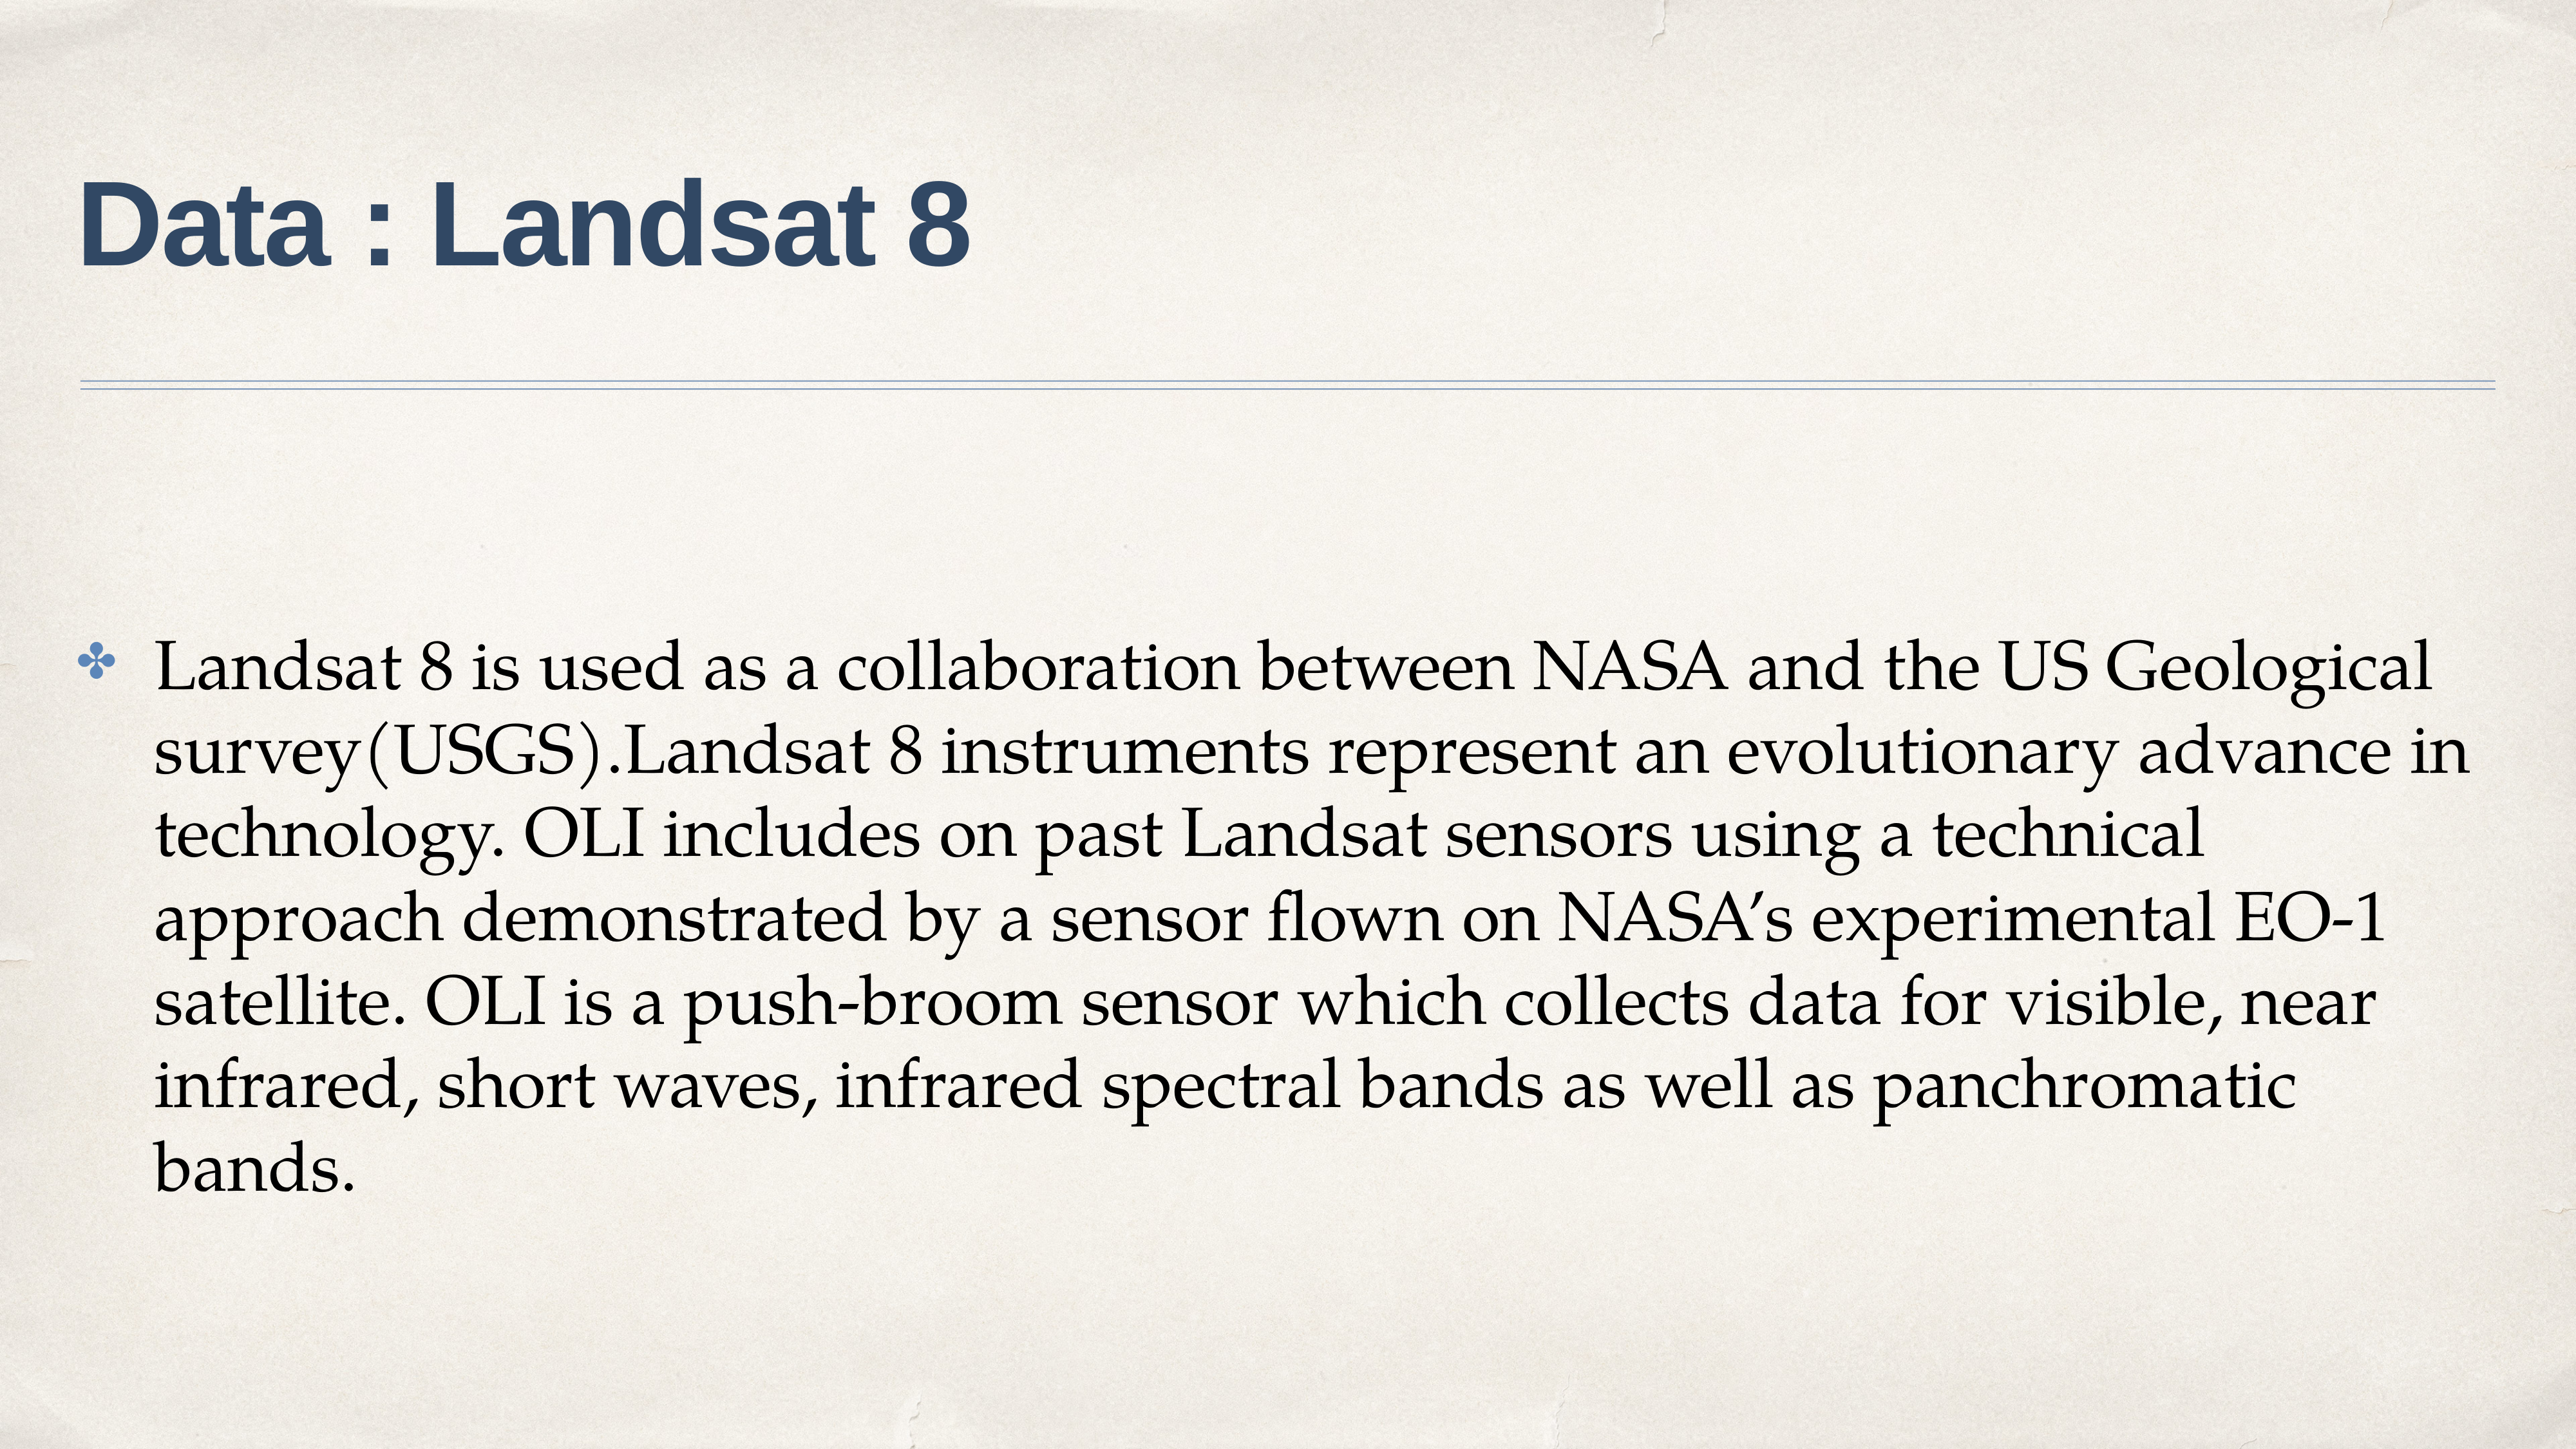

# Data : Landsat 8
Landsat 8 is used as a collaboration between NASA and the US Geological survey(USGS).Landsat 8 instruments represent an evolutionary advance in technology. OLI includes on past Landsat sensors using a technical approach demonstrated by a sensor flown on NASA’s experimental EO-1 satellite. OLI is a push-broom sensor which collects data for visible, near infrared, short waves, infrared spectral bands as well as panchromatic bands.